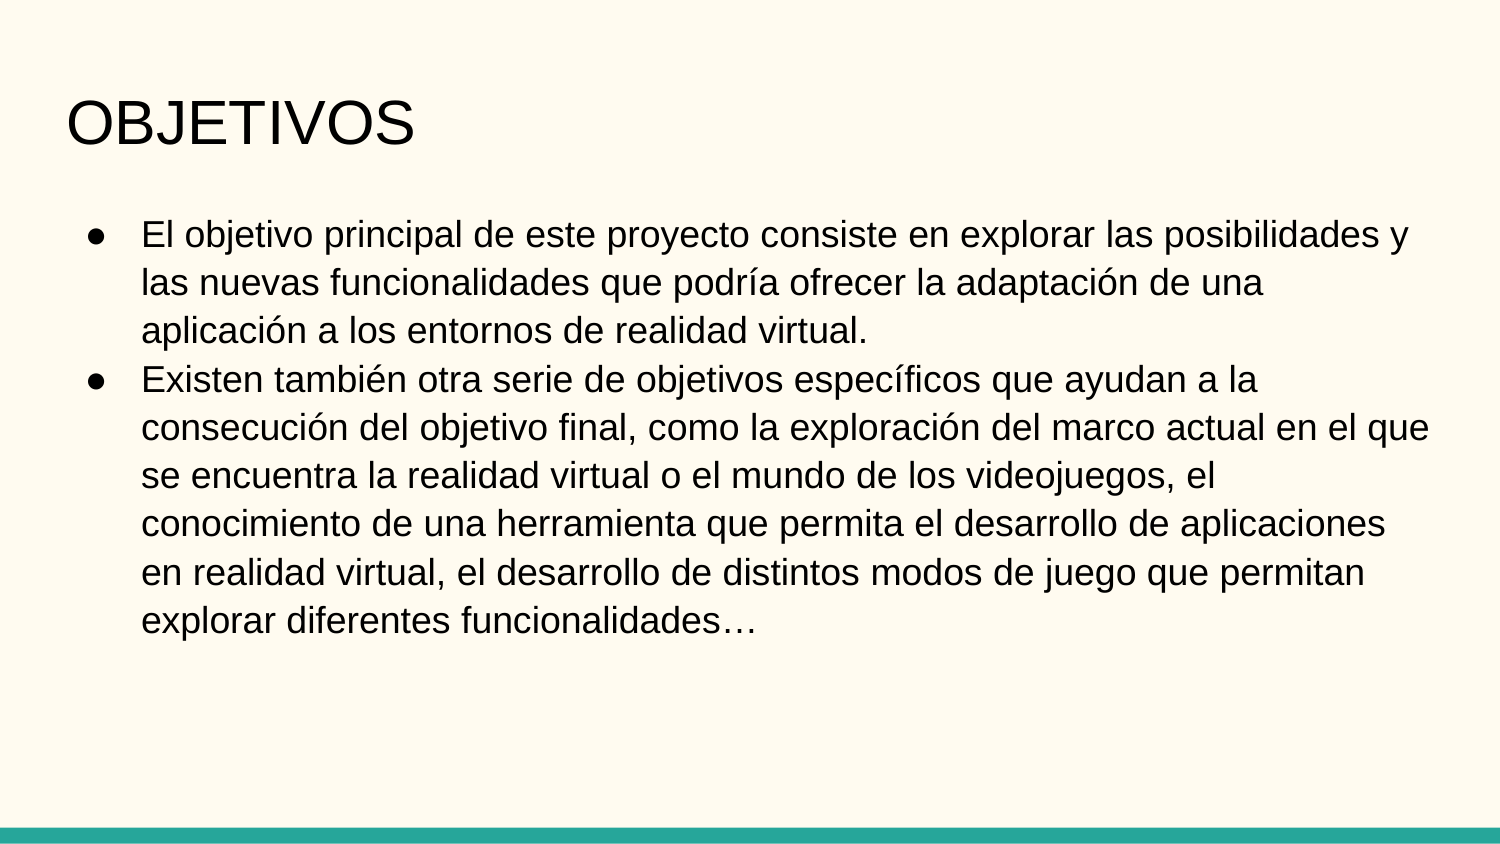

# OBJETIVOS
El objetivo principal de este proyecto consiste en explorar las posibilidades y las nuevas funcionalidades que podría ofrecer la adaptación de una aplicación a los entornos de realidad virtual.
Existen también otra serie de objetivos específicos que ayudan a la consecución del objetivo final, como la exploración del marco actual en el que se encuentra la realidad virtual o el mundo de los videojuegos, el conocimiento de una herramienta que permita el desarrollo de aplicaciones en realidad virtual, el desarrollo de distintos modos de juego que permitan explorar diferentes funcionalidades…